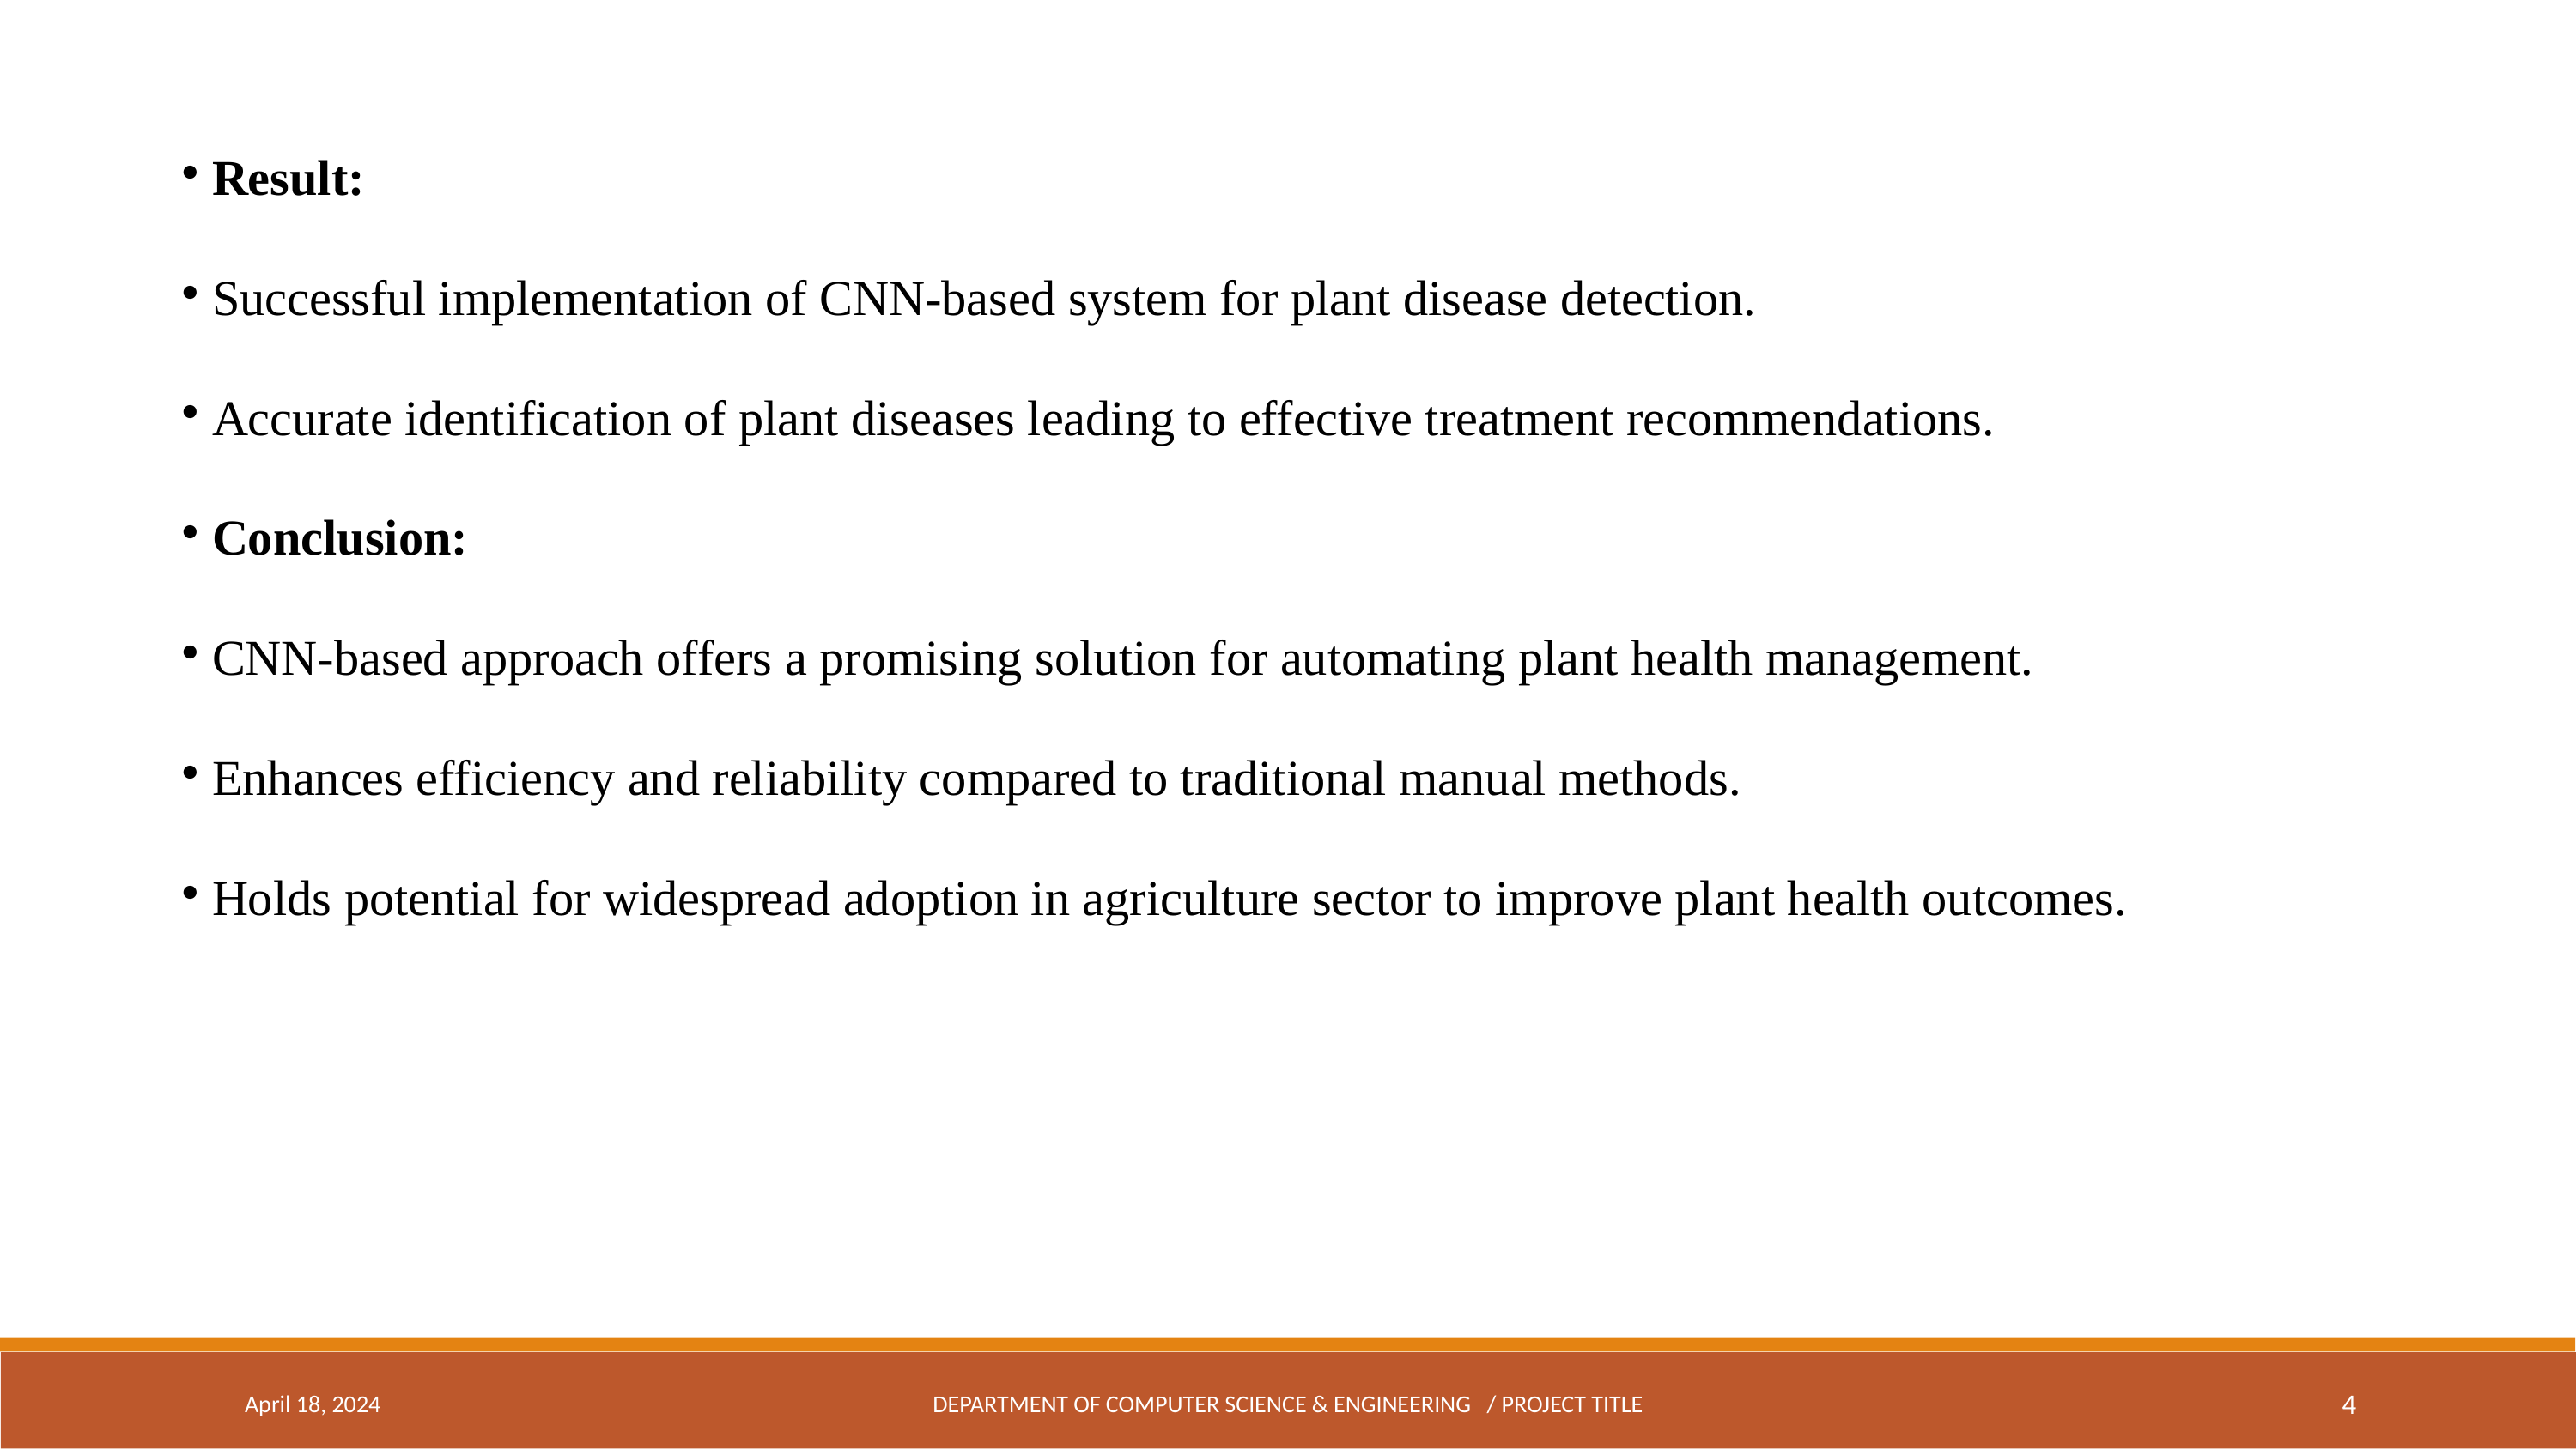

Result:
Successful implementation of CNN-based system for plant disease detection.
Accurate identification of plant diseases leading to effective treatment recommendations.
Conclusion:
CNN-based approach offers a promising solution for automating plant health management.
Enhances efficiency and reliability compared to traditional manual methods.
Holds potential for widespread adoption in agriculture sector to improve plant health outcomes.
April 18, 2024
DEPARTMENT OF COMPUTER SCIENCE & ENGINEERING   / PROJECT TITLE
4